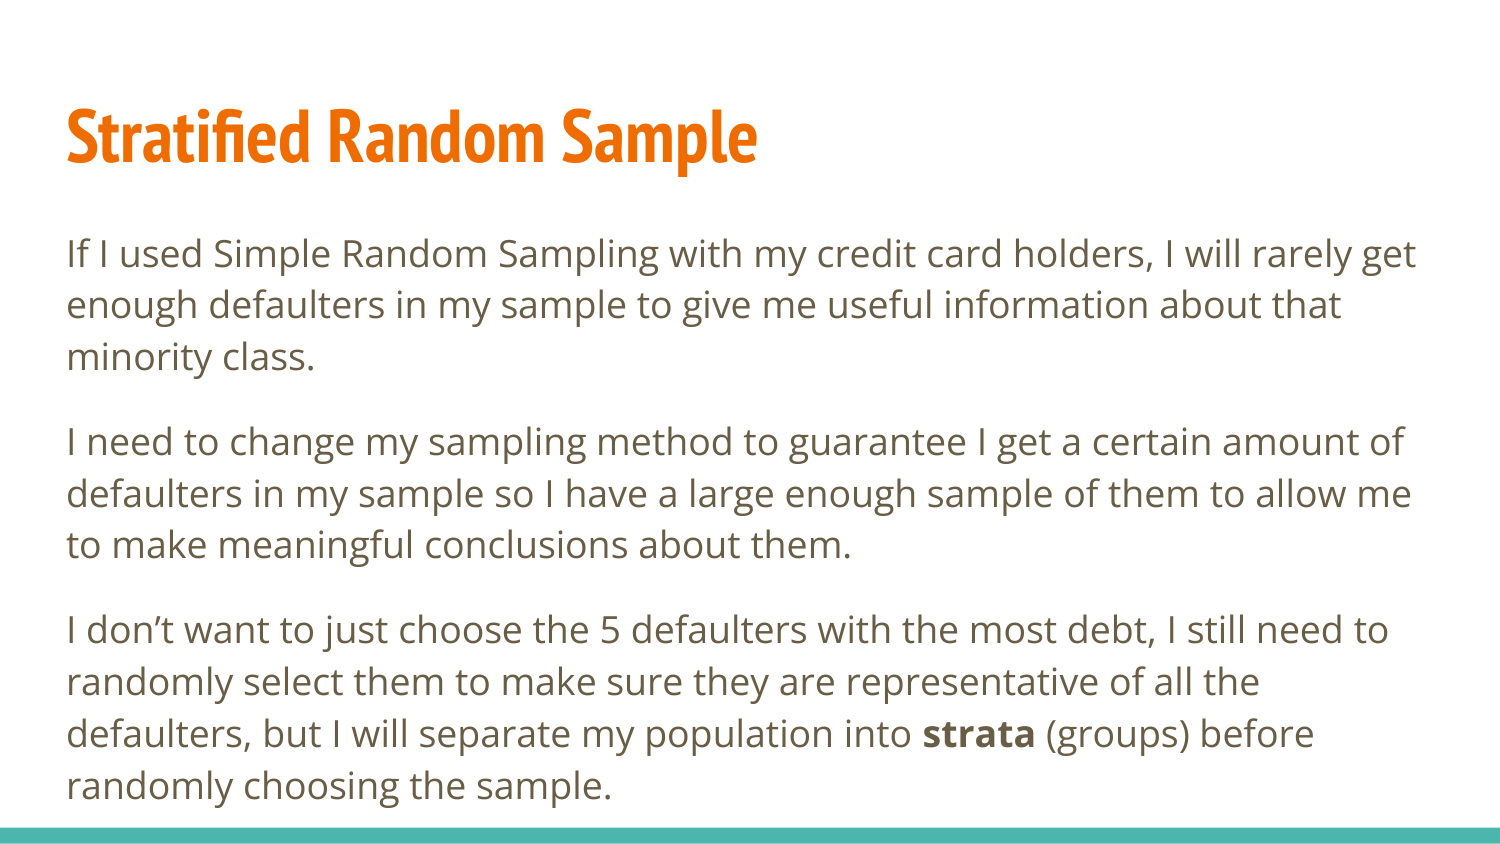

# Stratified Random Sample
If I used Simple Random Sampling with my credit card holders, I will rarely get enough defaulters in my sample to give me useful information about that minority class.
I need to change my sampling method to guarantee I get a certain amount of defaulters in my sample so I have a large enough sample of them to allow me to make meaningful conclusions about them.
I don’t want to just choose the 5 defaulters with the most debt, I still need to randomly select them to make sure they are representative of all the defaulters, but I will separate my population into strata (groups) before randomly choosing the sample.